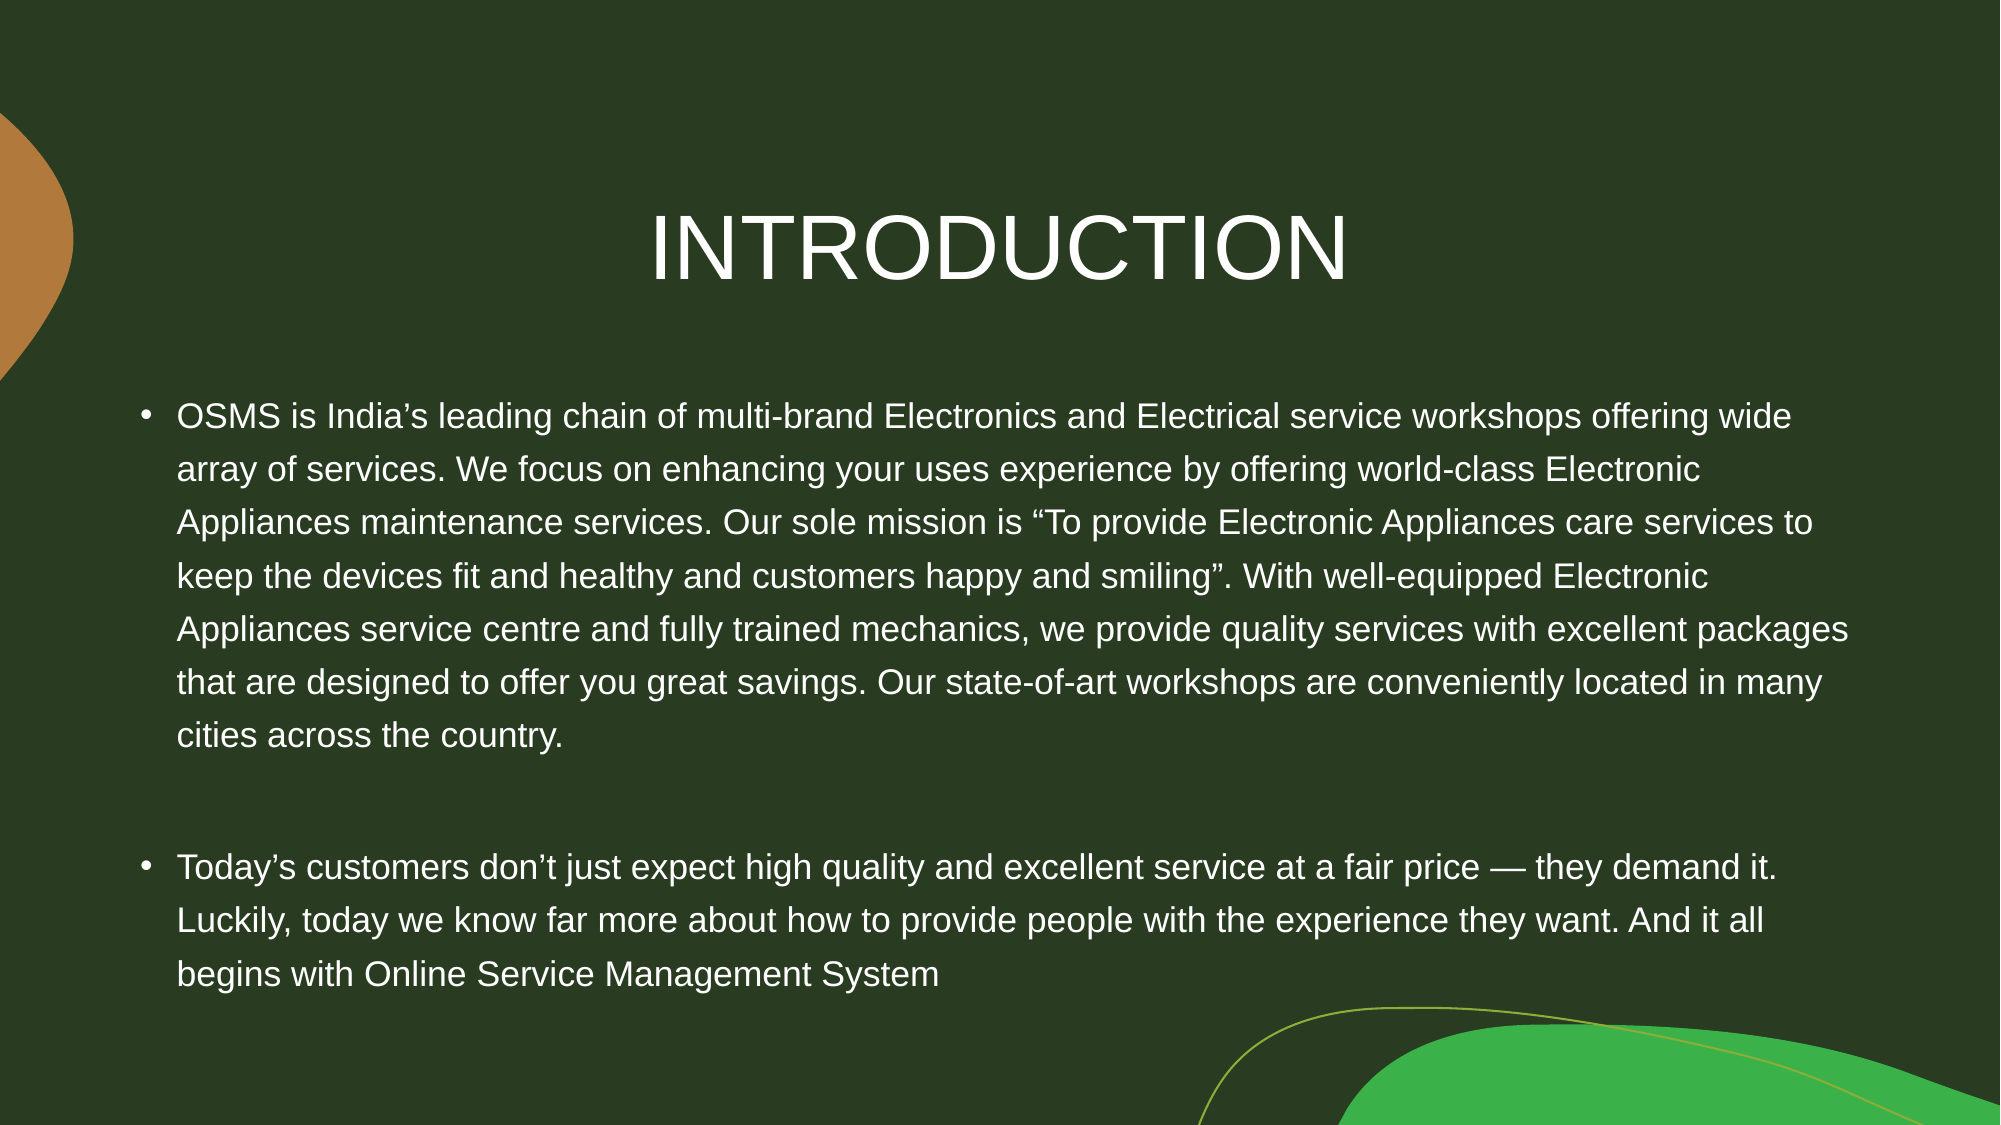

# INTRODUCTION
OSMS is India’s leading chain of multi-brand Electronics and Electrical service workshops offering wide array of services. We focus on enhancing your uses experience by offering world-class Electronic Appliances maintenance services. Our sole mission is “To provide Electronic Appliances care services to keep the devices fit and healthy and customers happy and smiling”. With well-equipped Electronic Appliances service centre and fully trained mechanics, we provide quality services with excellent packages that are designed to offer you great savings. Our state-of-art workshops are conveniently located in many cities across the country.

Today’s customers don’t just expect high quality and excellent service at a fair price — they demand it. Luckily, today we know far more about how to provide people with the experience they want. And it all begins with Online Service Management System